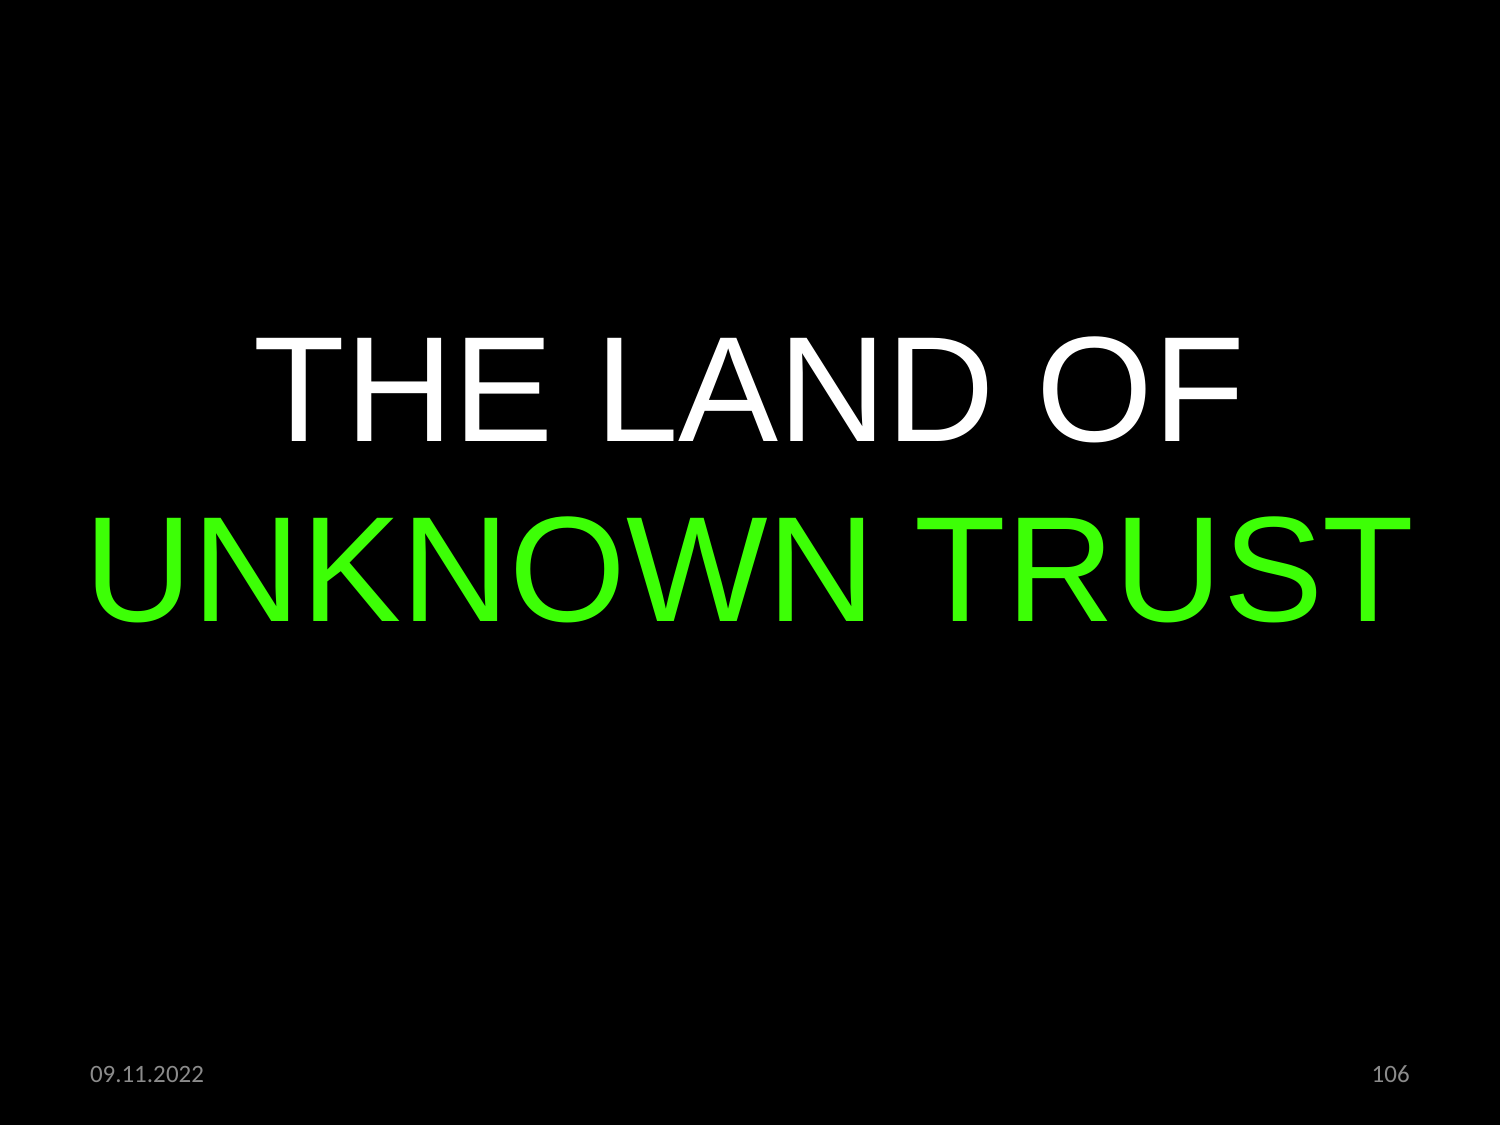

THE LAND OF UNKNOWN TRUST
09.11.2022
106